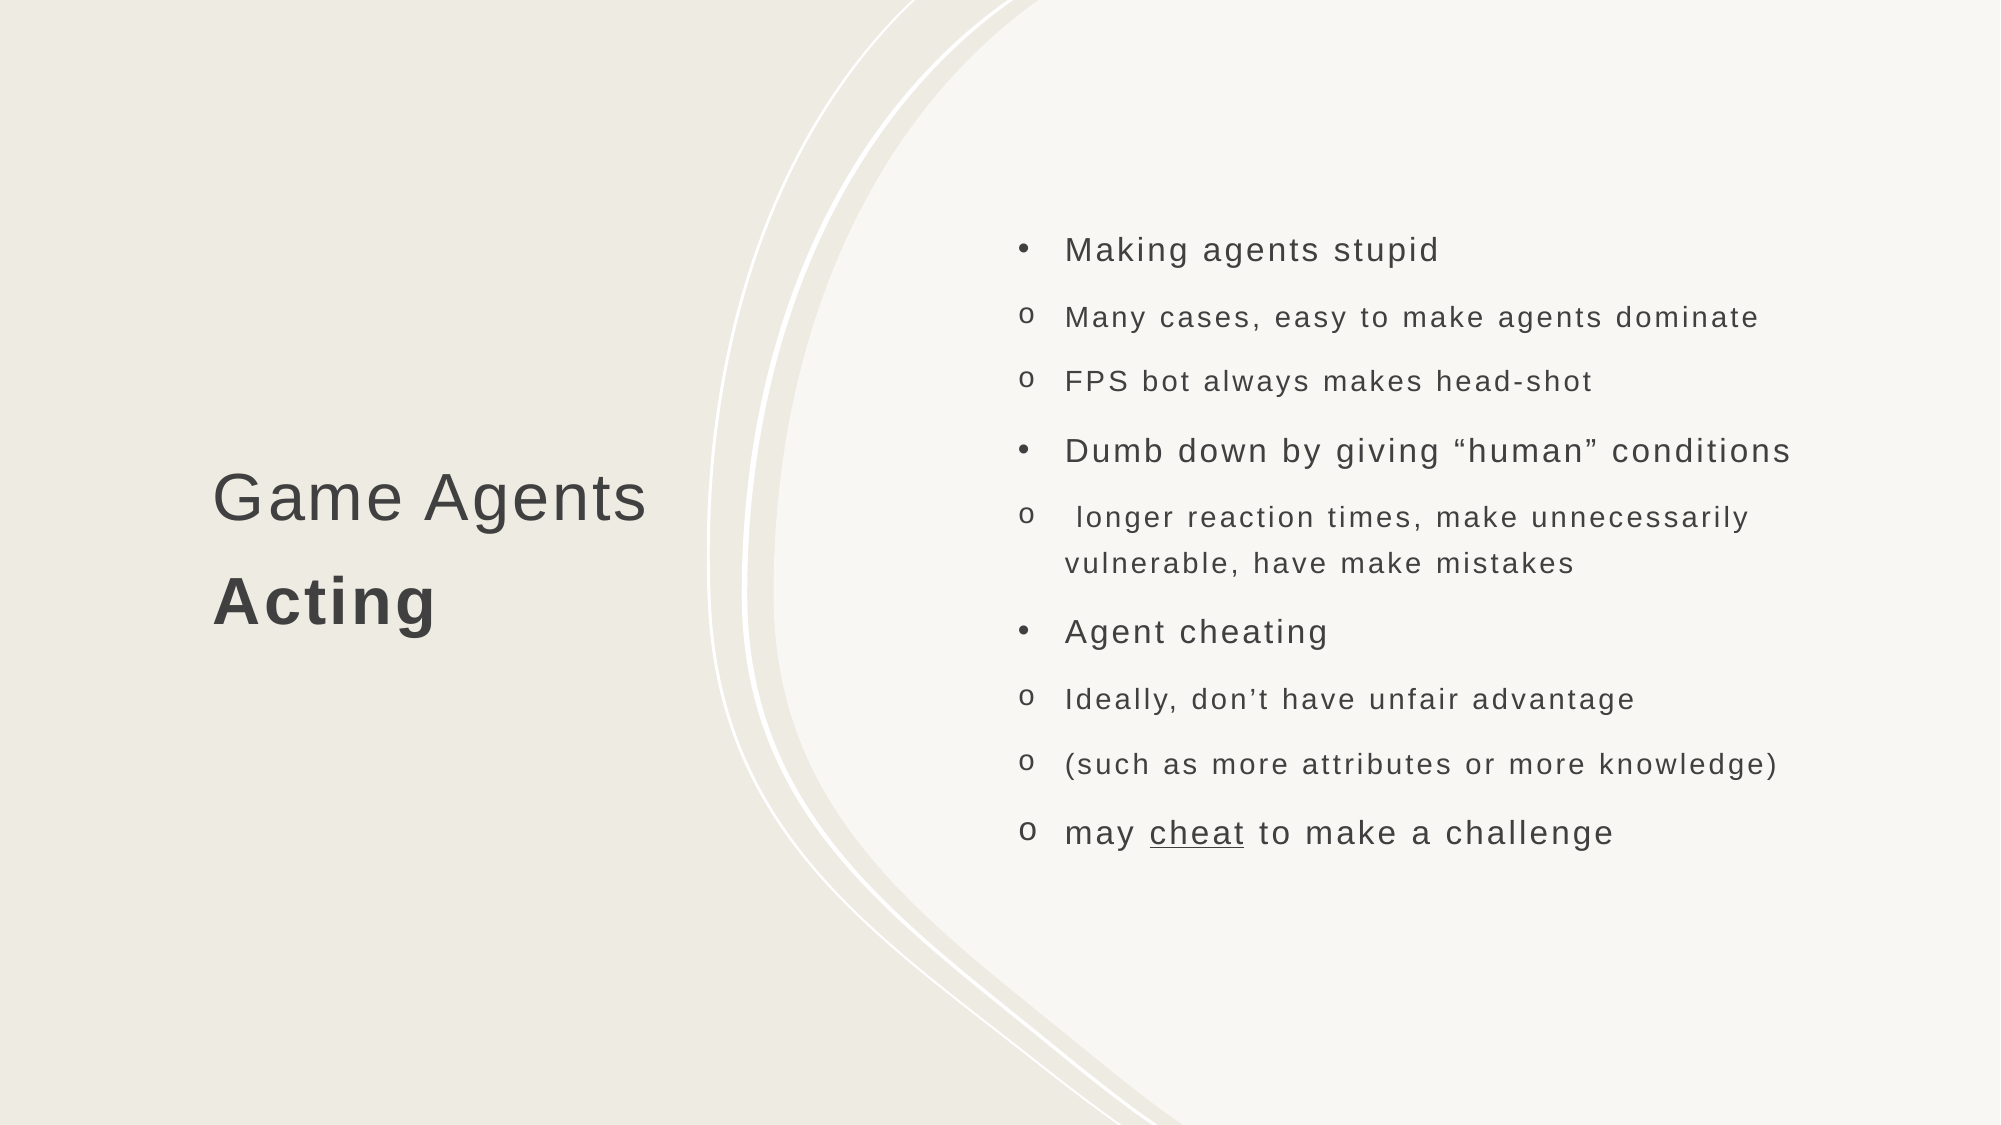

# Game Agents Acting
Making agents stupid
Many cases, easy to make agents dominate
FPS bot always makes head-shot
Dumb down by giving “human” conditions
 longer reaction times, make unnecessarily vulnerable, have make mistakes
Agent cheating
Ideally, don’t have unfair advantage
(such as more attributes or more knowledge)
may cheat to make a challenge